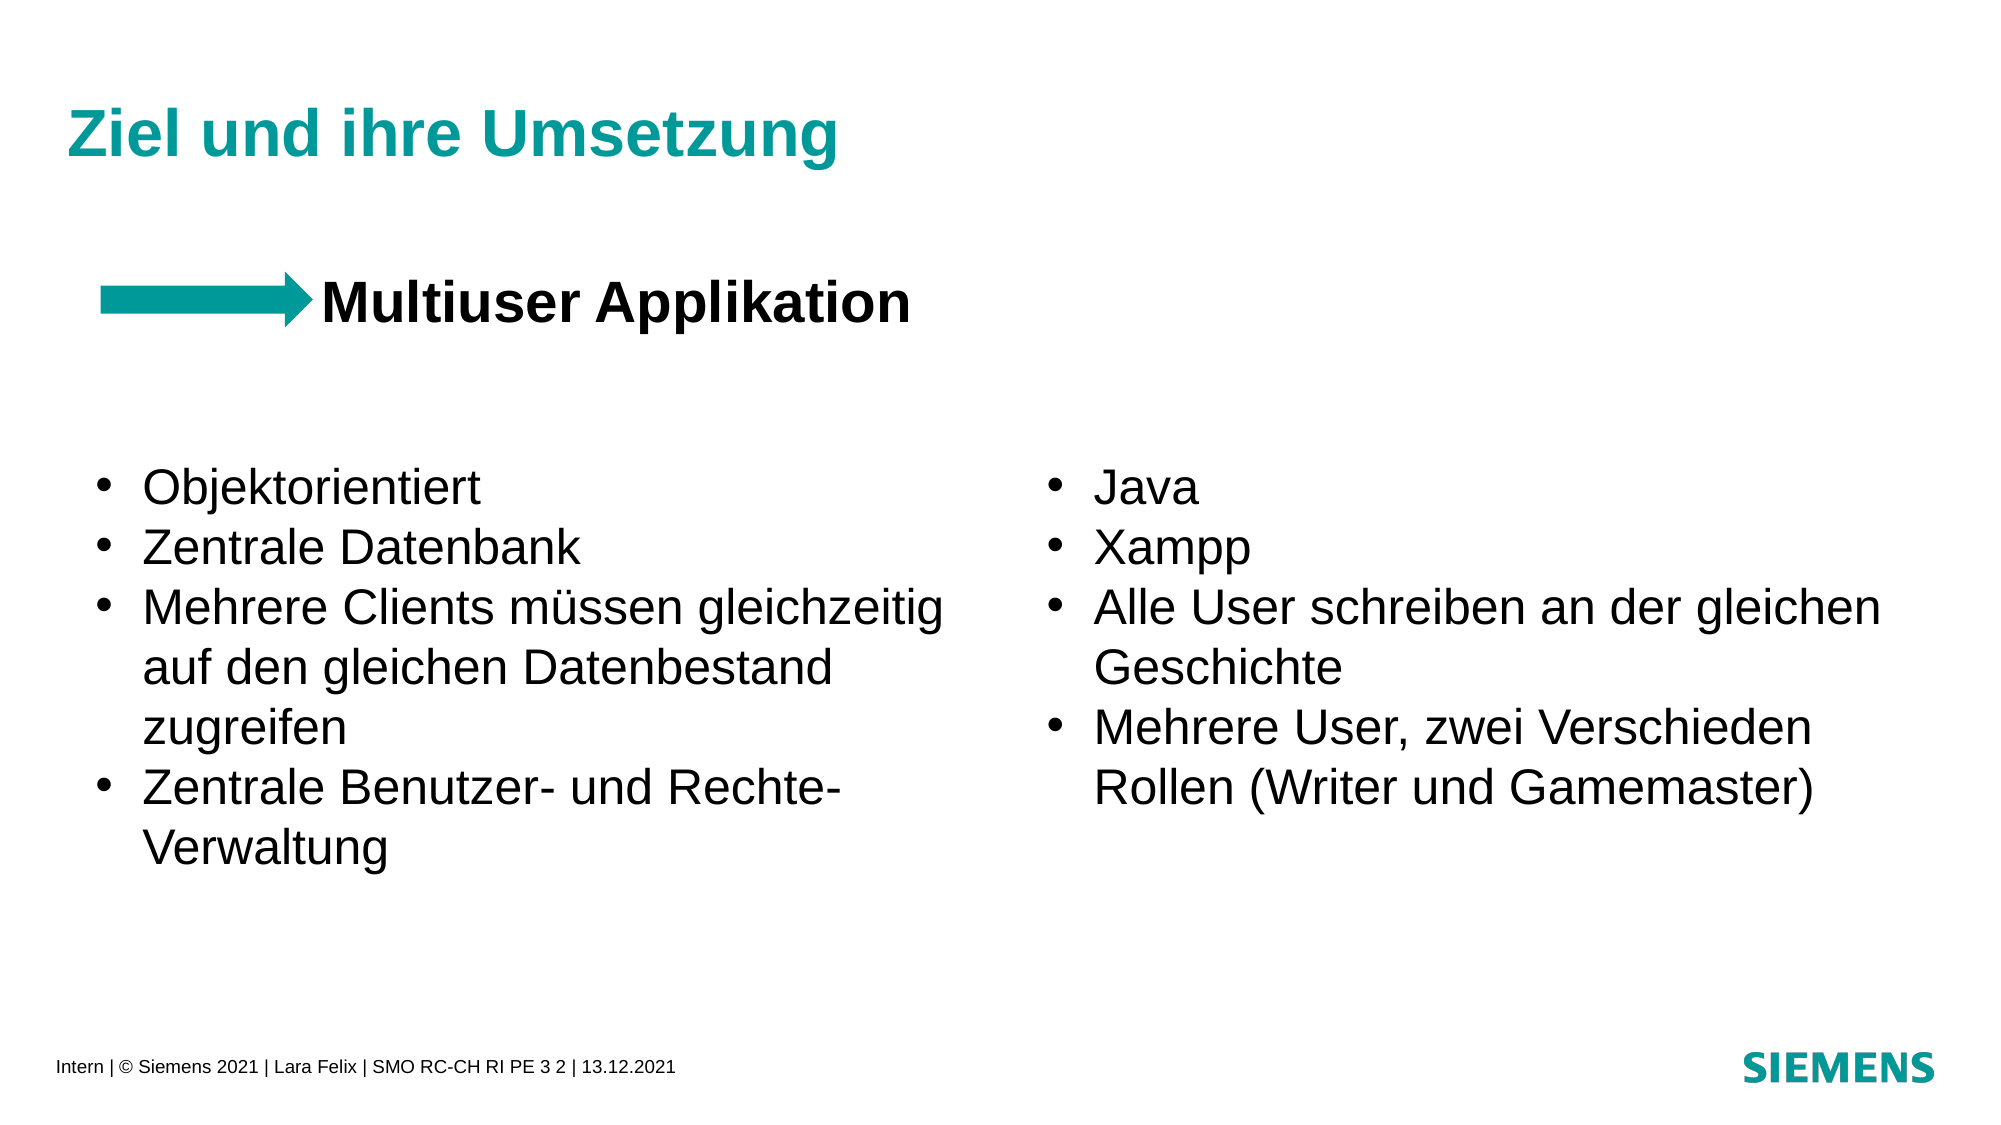

# Ziel und ihre Umsetzung

Multiuser Applikation

Objektorientiert
Zentrale Datenbank
Mehrere Clients müssen gleichzeitig auf den gleichen Datenbestand zugreifen
Zentrale Benutzer- und Rechte-Verwaltung

Java
Xampp
Alle User schreiben an der gleichen Geschichte
Mehrere User, zwei Verschieden Rollen (Writer und Gamemaster)

Intern | © Siemens 2021 | Lara Felix | SMO RC-CH RI PE 3 2 | 13.12.2021